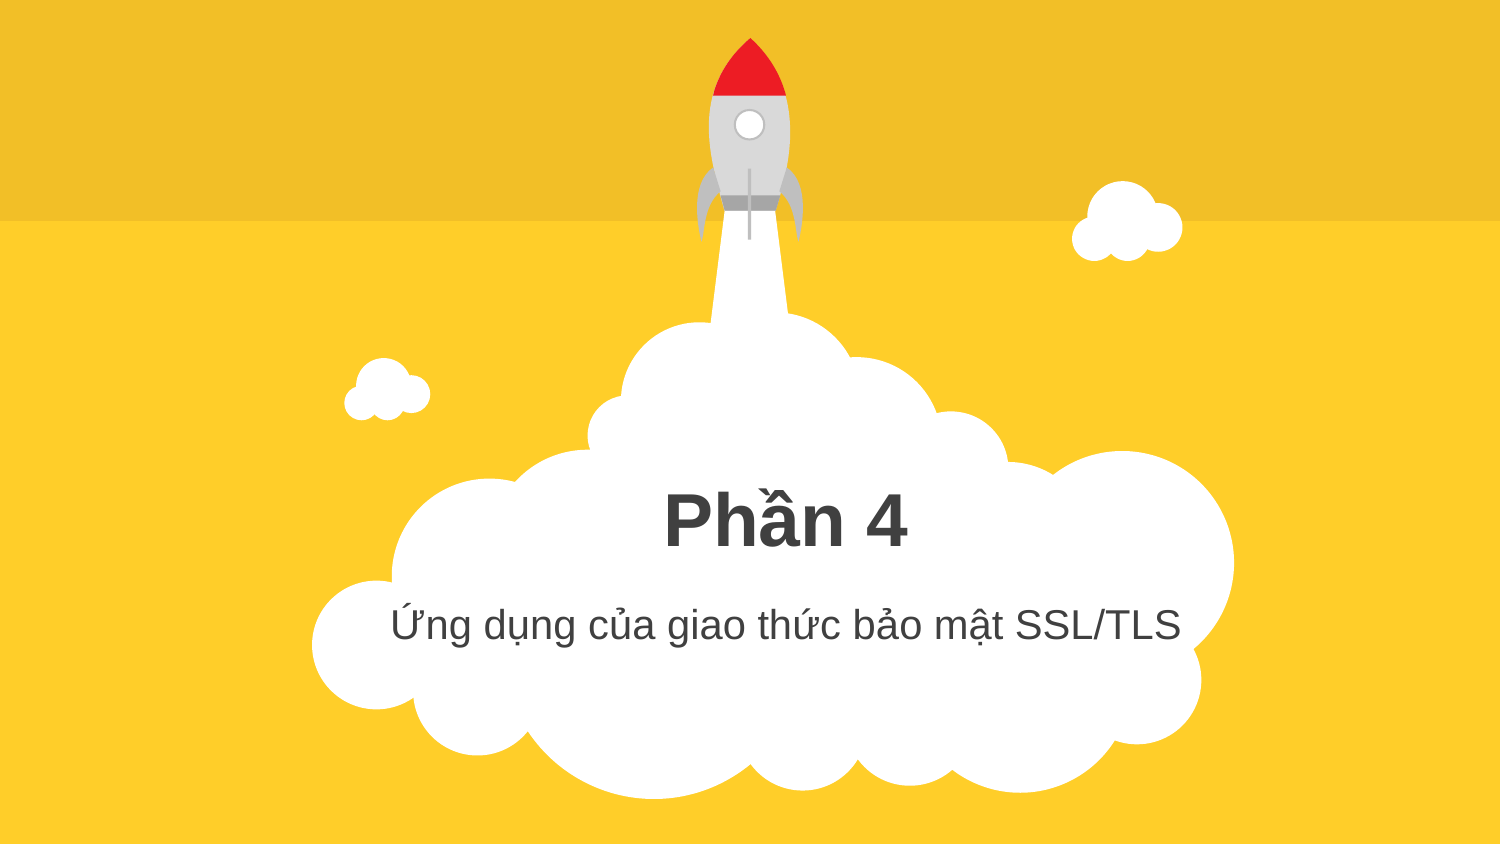

Phần 4
Ứng dụng của giao thức bảo mật SSL/TLS